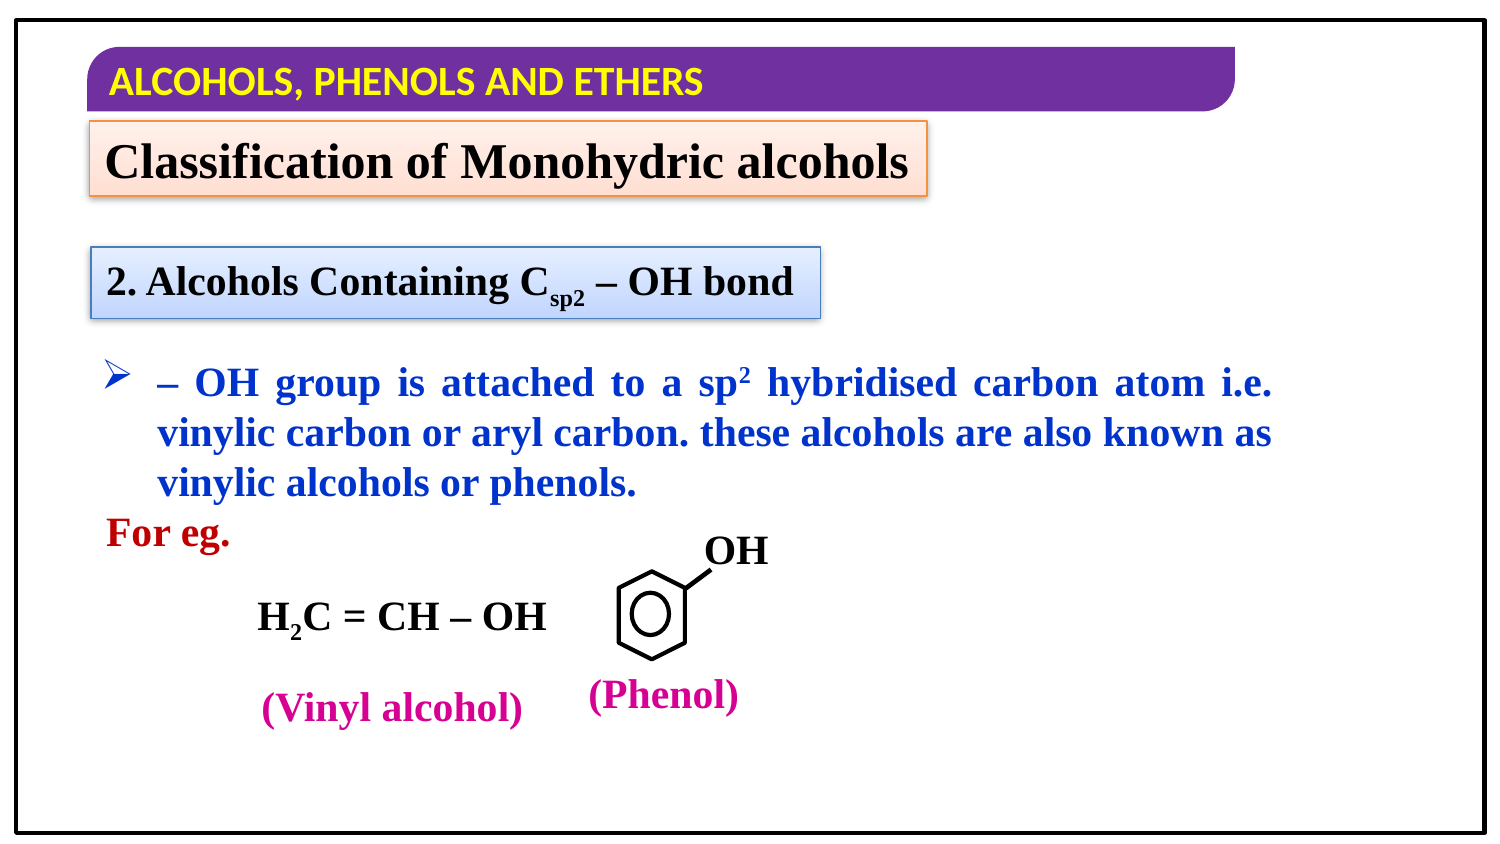

Classification of Monohydric alcohols
2. Alcohols Containing Csp2 – OH bond
– OH group is attached to a sp2 hybridised carbon atom i.e. vinylic carbon or aryl carbon. these alcohols are also known as vinylic alcohols or phenols.
For eg.
OH

H2C = CH – OH
(Phenol)
(Vinyl alcohol)